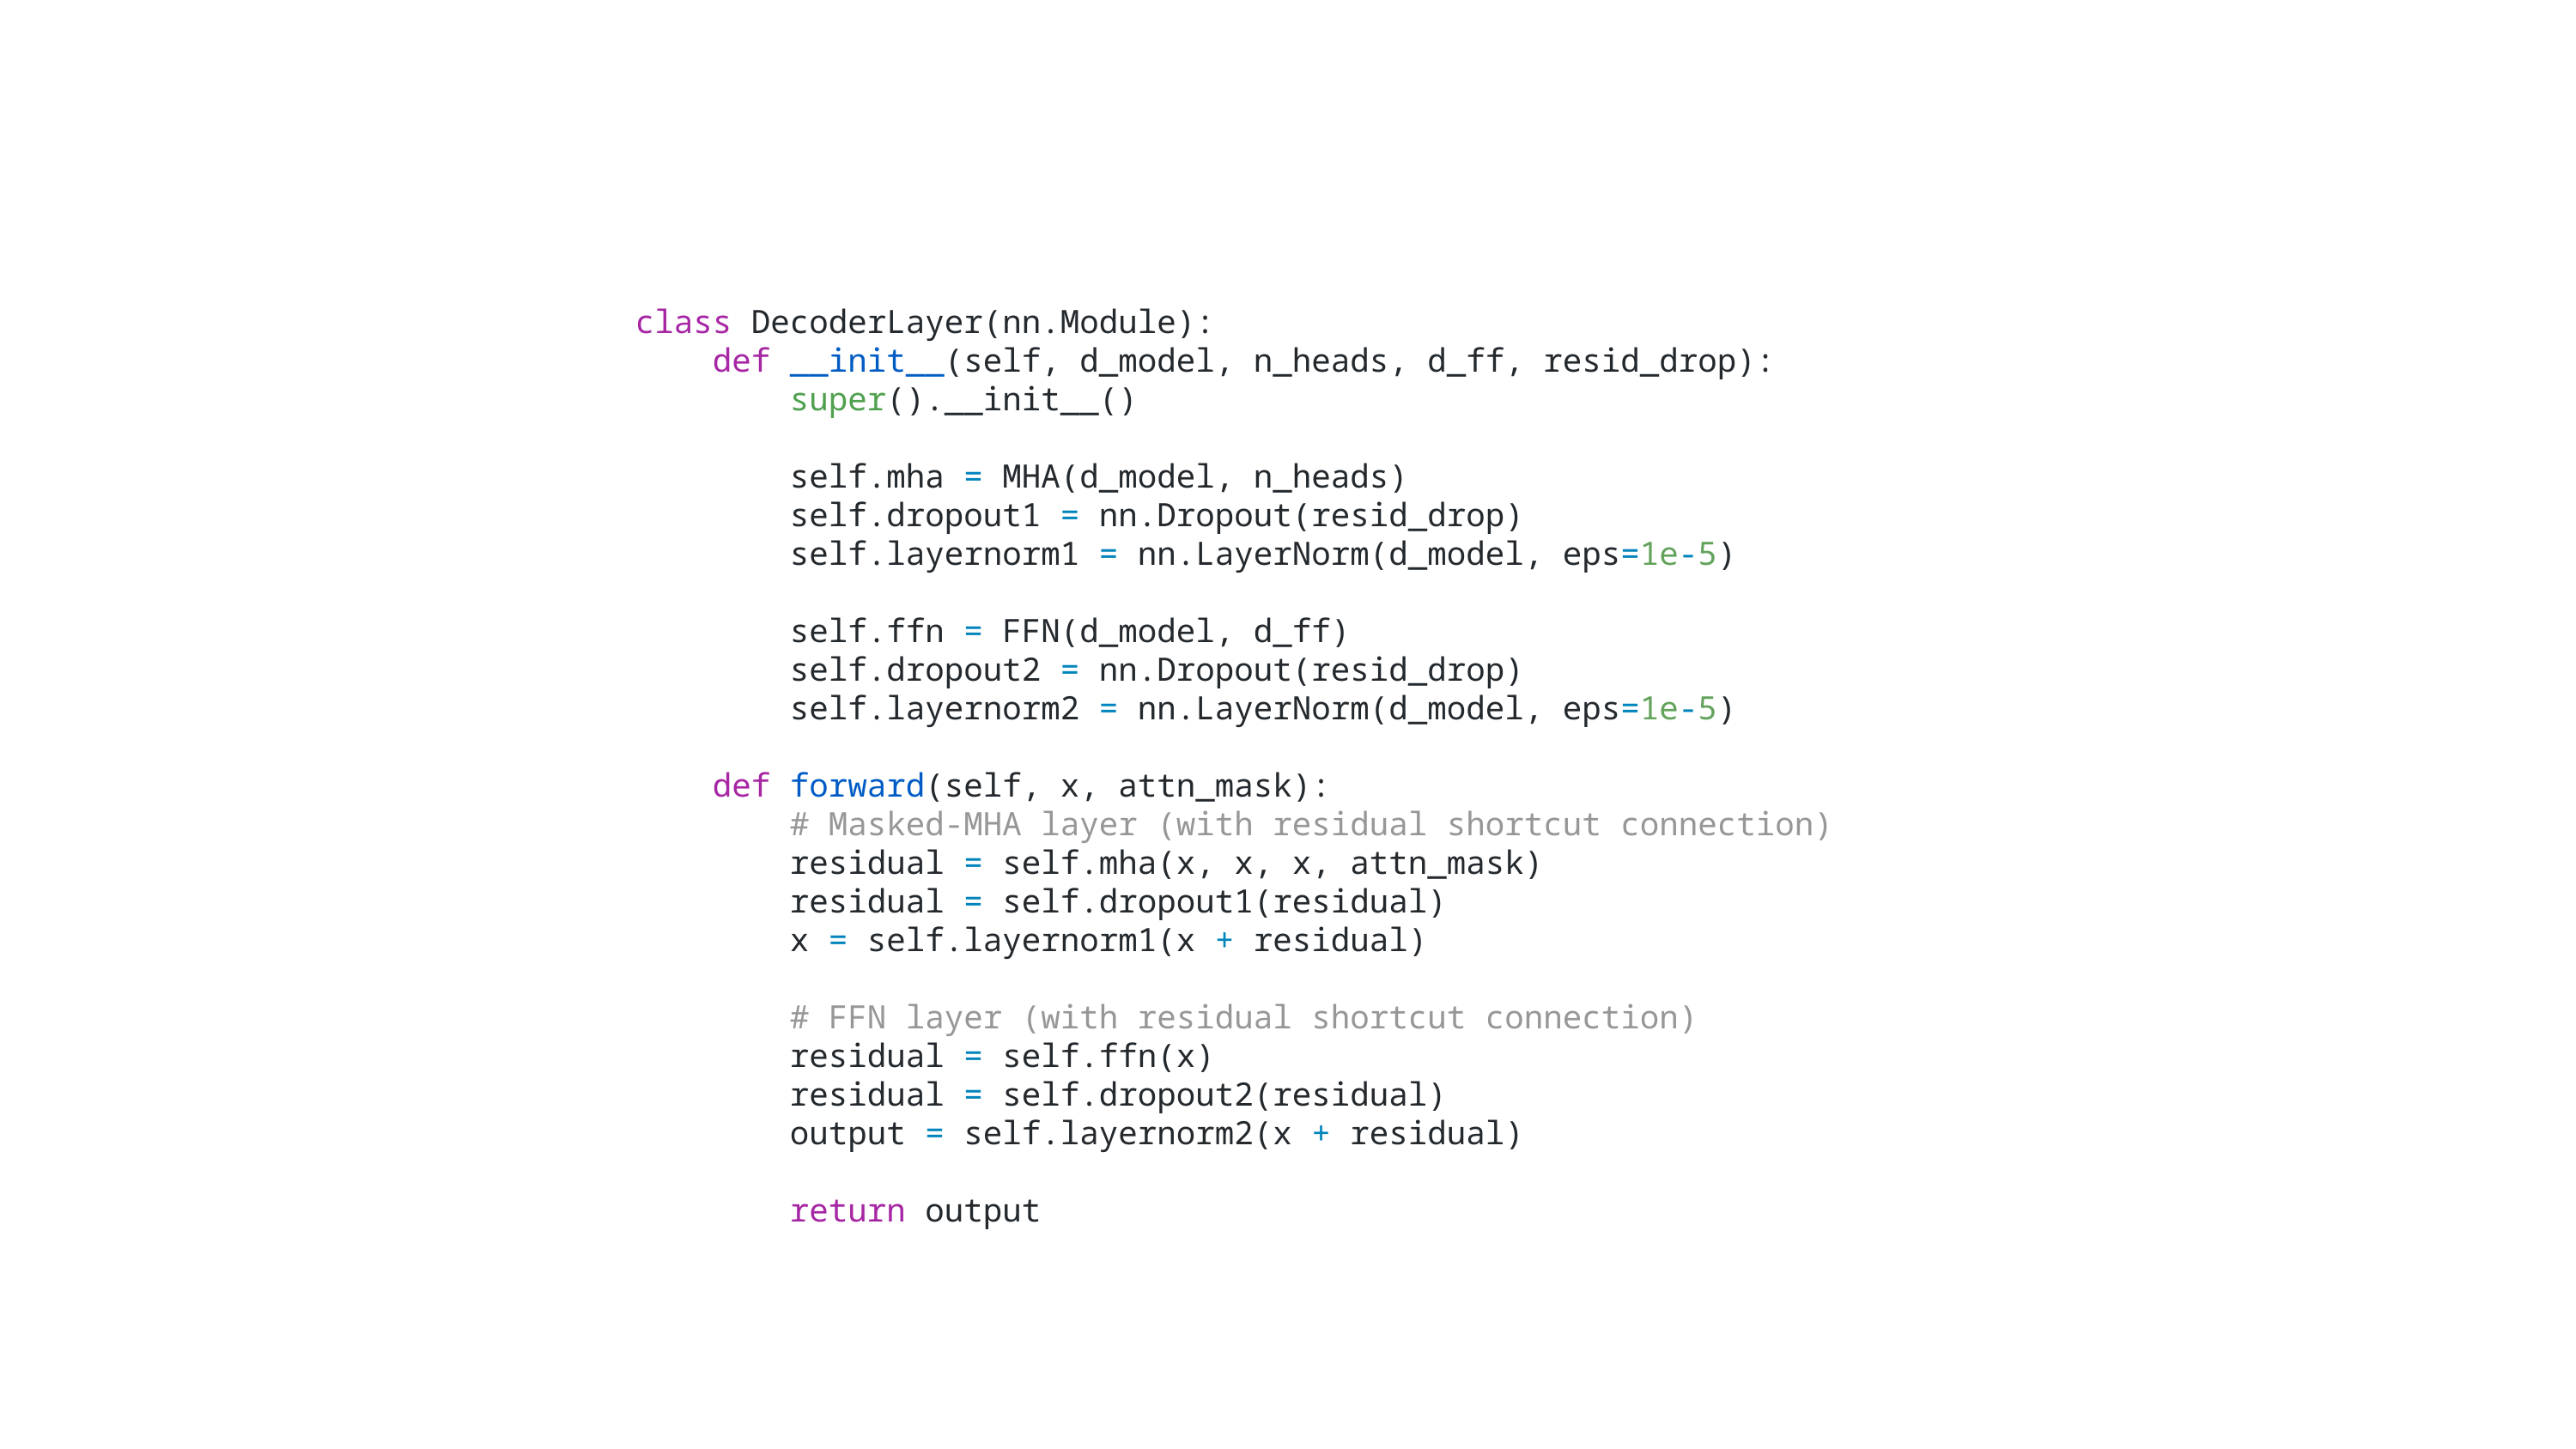

class DecoderLayer(nn.Module):
    def __init__(self, d_model, n_heads, d_ff, resid_drop):
        super().__init__()

        self.mha = MHA(d_model, n_heads)
        self.dropout1 = nn.Dropout(resid_drop)
        self.layernorm1 = nn.LayerNorm(d_model, eps=1e-5)

        self.ffn = FFN(d_model, d_ff)
        self.dropout2 = nn.Dropout(resid_drop)
        self.layernorm2 = nn.LayerNorm(d_model, eps=1e-5)

    def forward(self, x, attn_mask):
        # Masked-MHA layer (with residual shortcut connection)
        residual = self.mha(x, x, x, attn_mask)
        residual = self.dropout1(residual)
        x = self.layernorm1(x + residual)

        # FFN layer (with residual shortcut connection)
        residual = self.ffn(x)
        residual = self.dropout2(residual)
        output = self.layernorm2(x + residual)

        return output